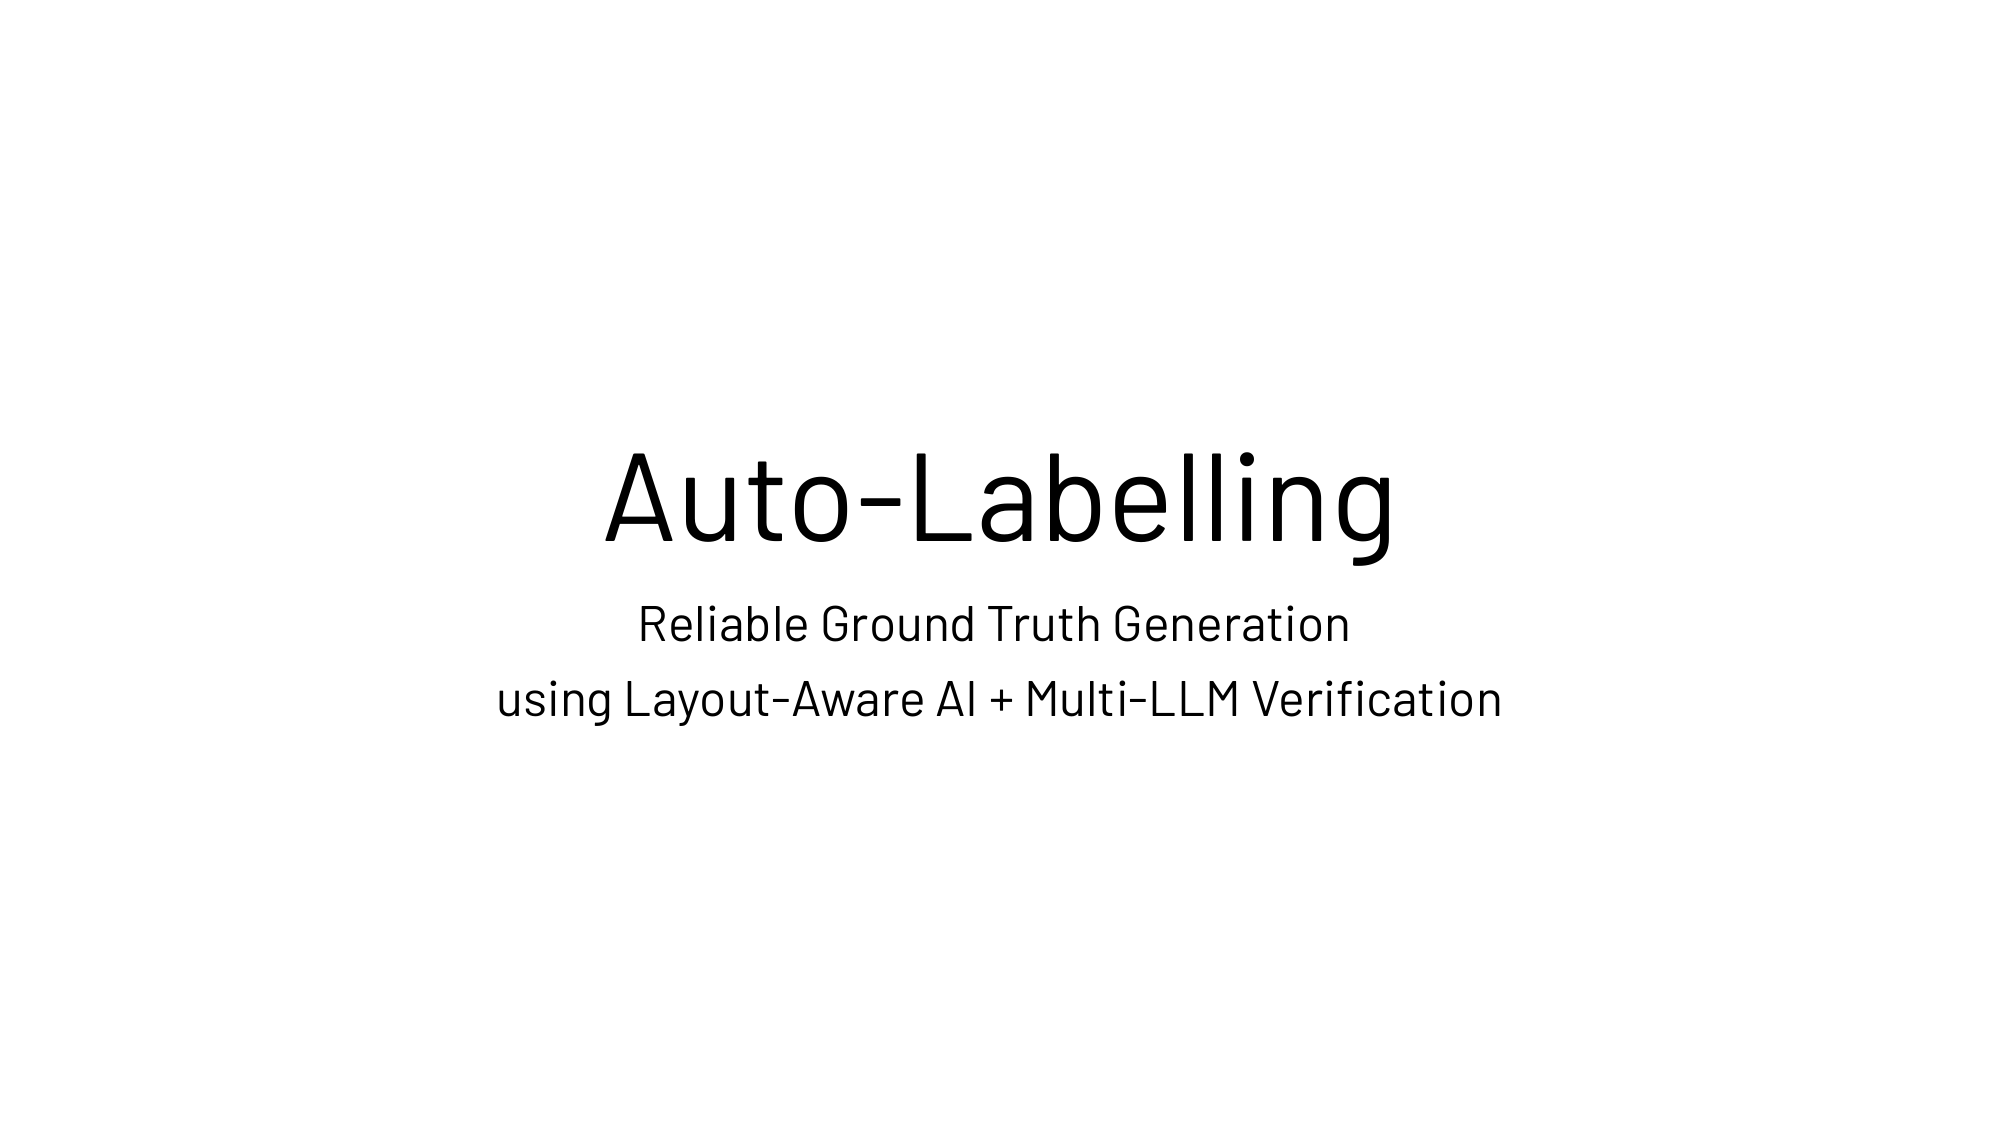

# Auto-Labelling
Reliable Ground Truth Generation
using Layout-Aware AI + Multi-LLM Verification